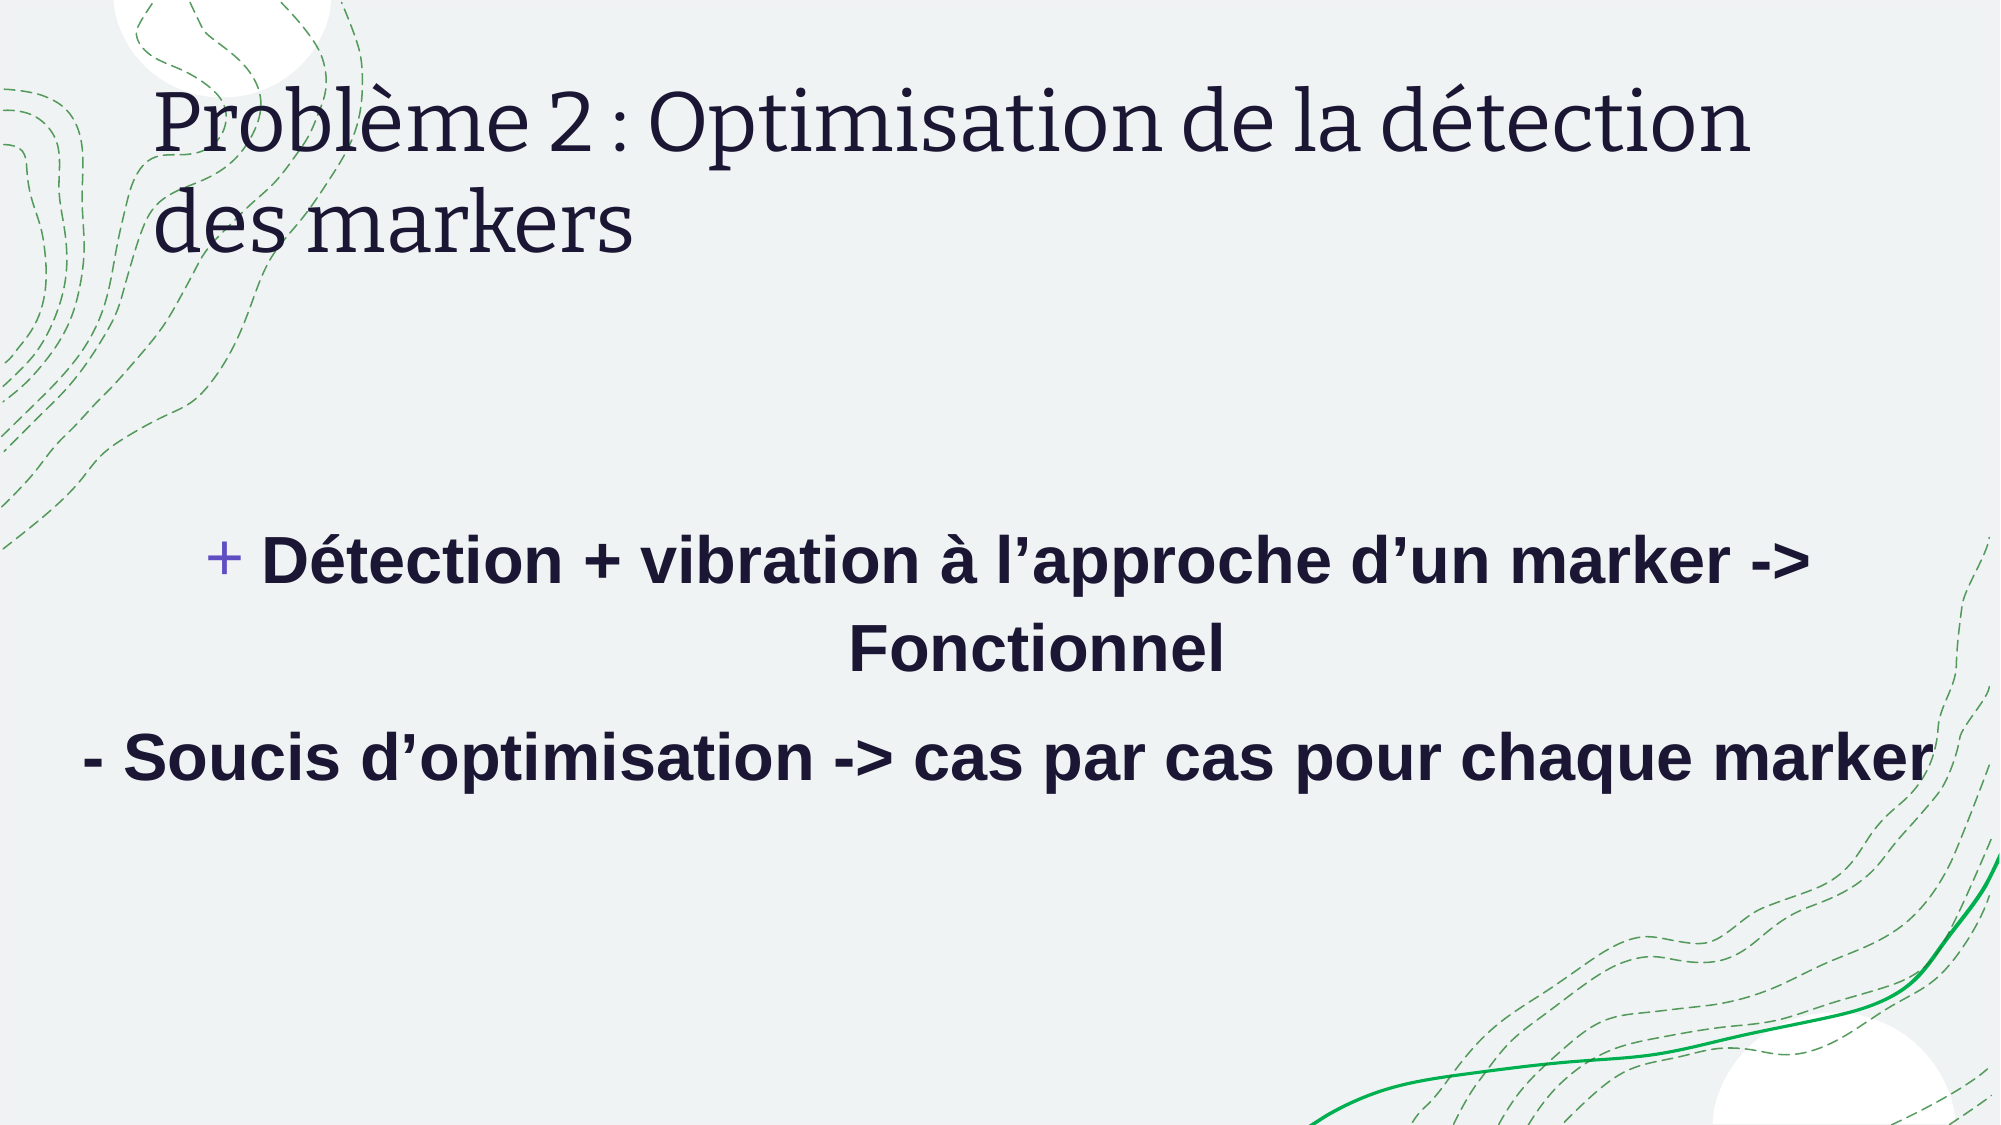

# Problème 2 : Optimisation de la détection des markers
Détection + vibration à l’approche d’un marker -> Fonctionnel
- Soucis d’optimisation -> cas par cas pour chaque marker